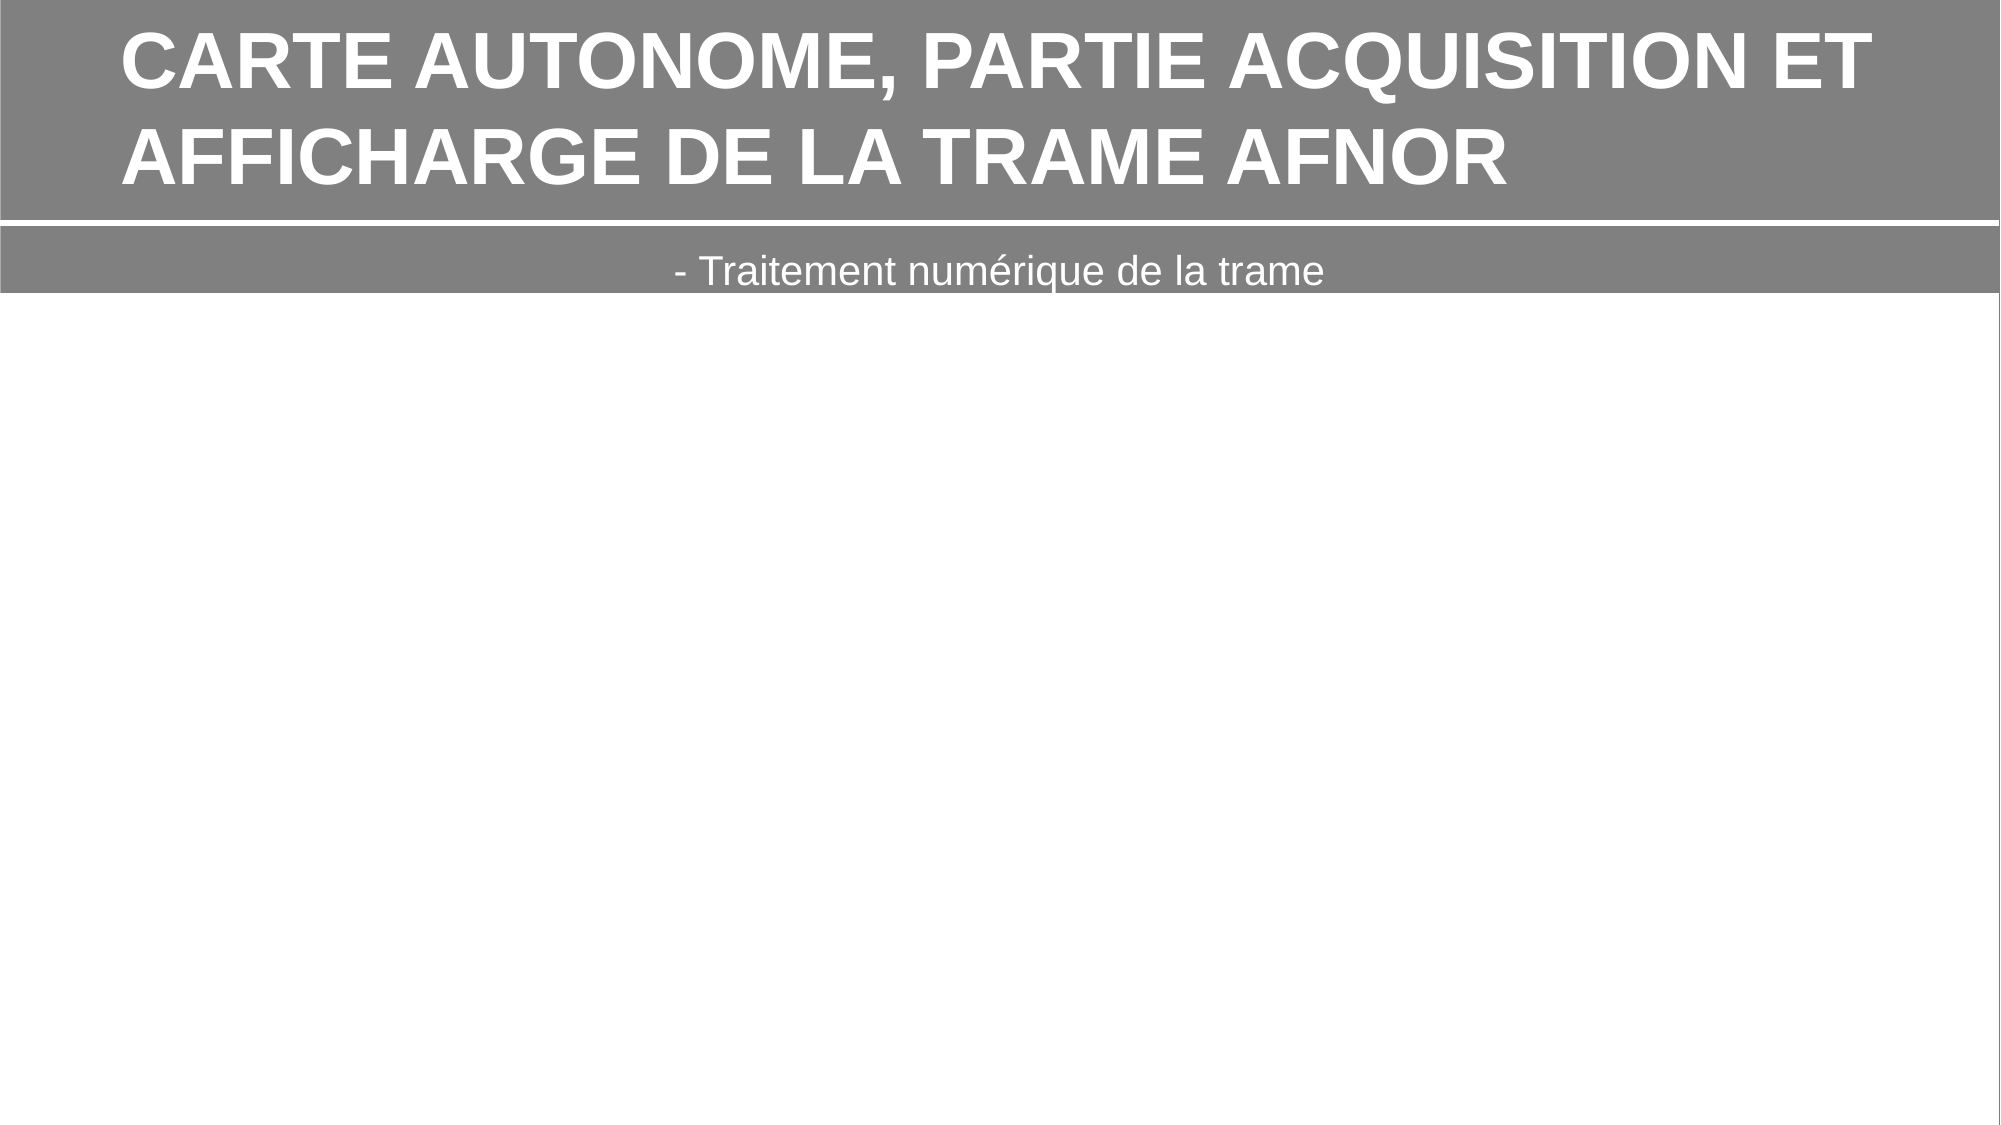

# CARTE AUTONOME, PARTIE ACQUISITION ET AFFICHARGE DE LA TRAME AFNOR
- Traitement numérique de la trame